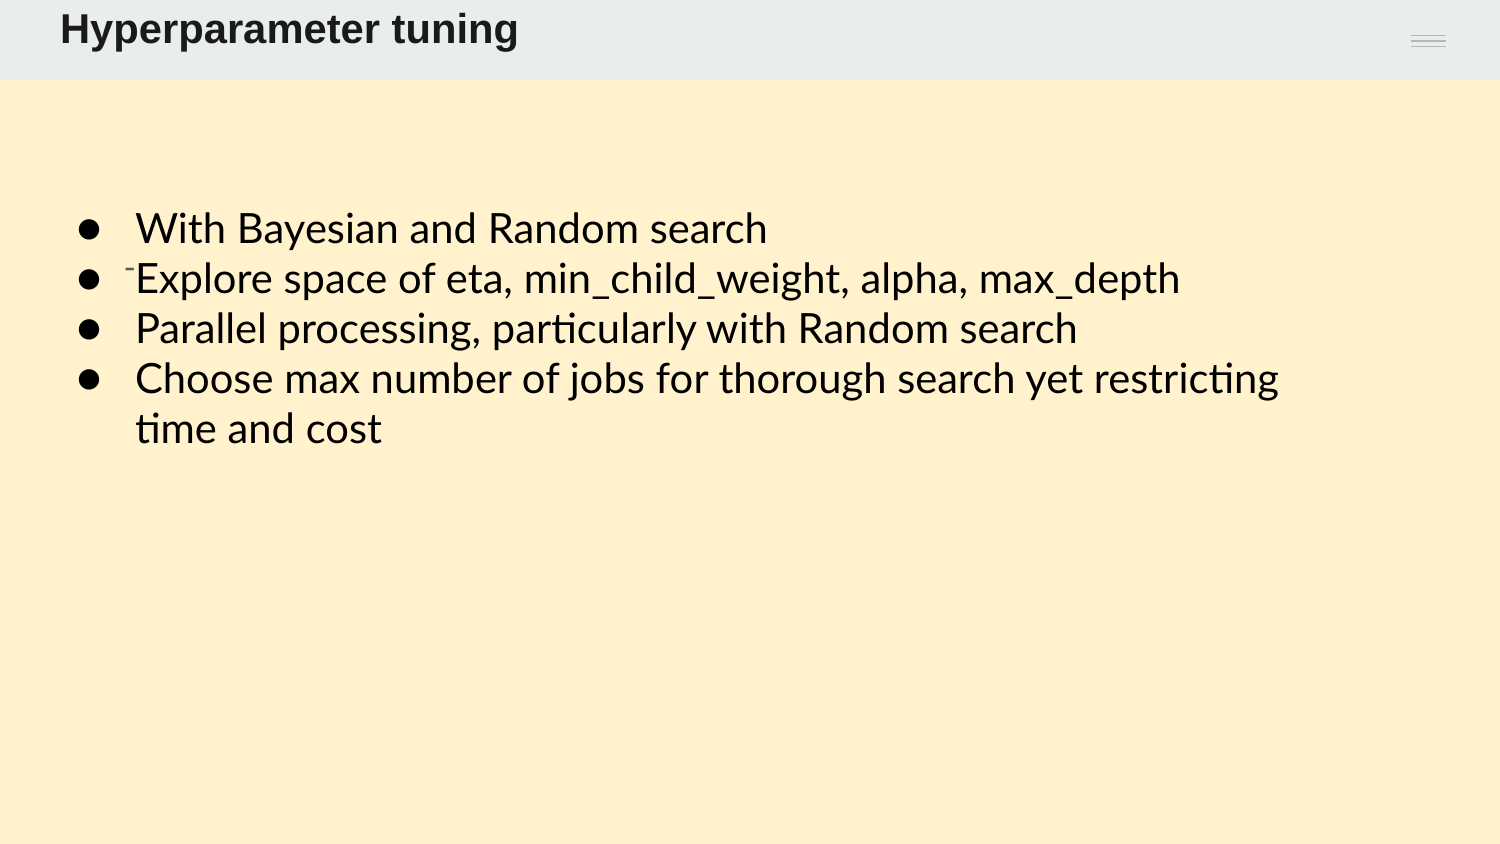

# Hyperparameter tuning

With Bayesian and Random search
Explore space of eta, min_child_weight, alpha, max_depth
Parallel processing, particularly with Random search
Choose max number of jobs for thorough search yet restricting time and cost